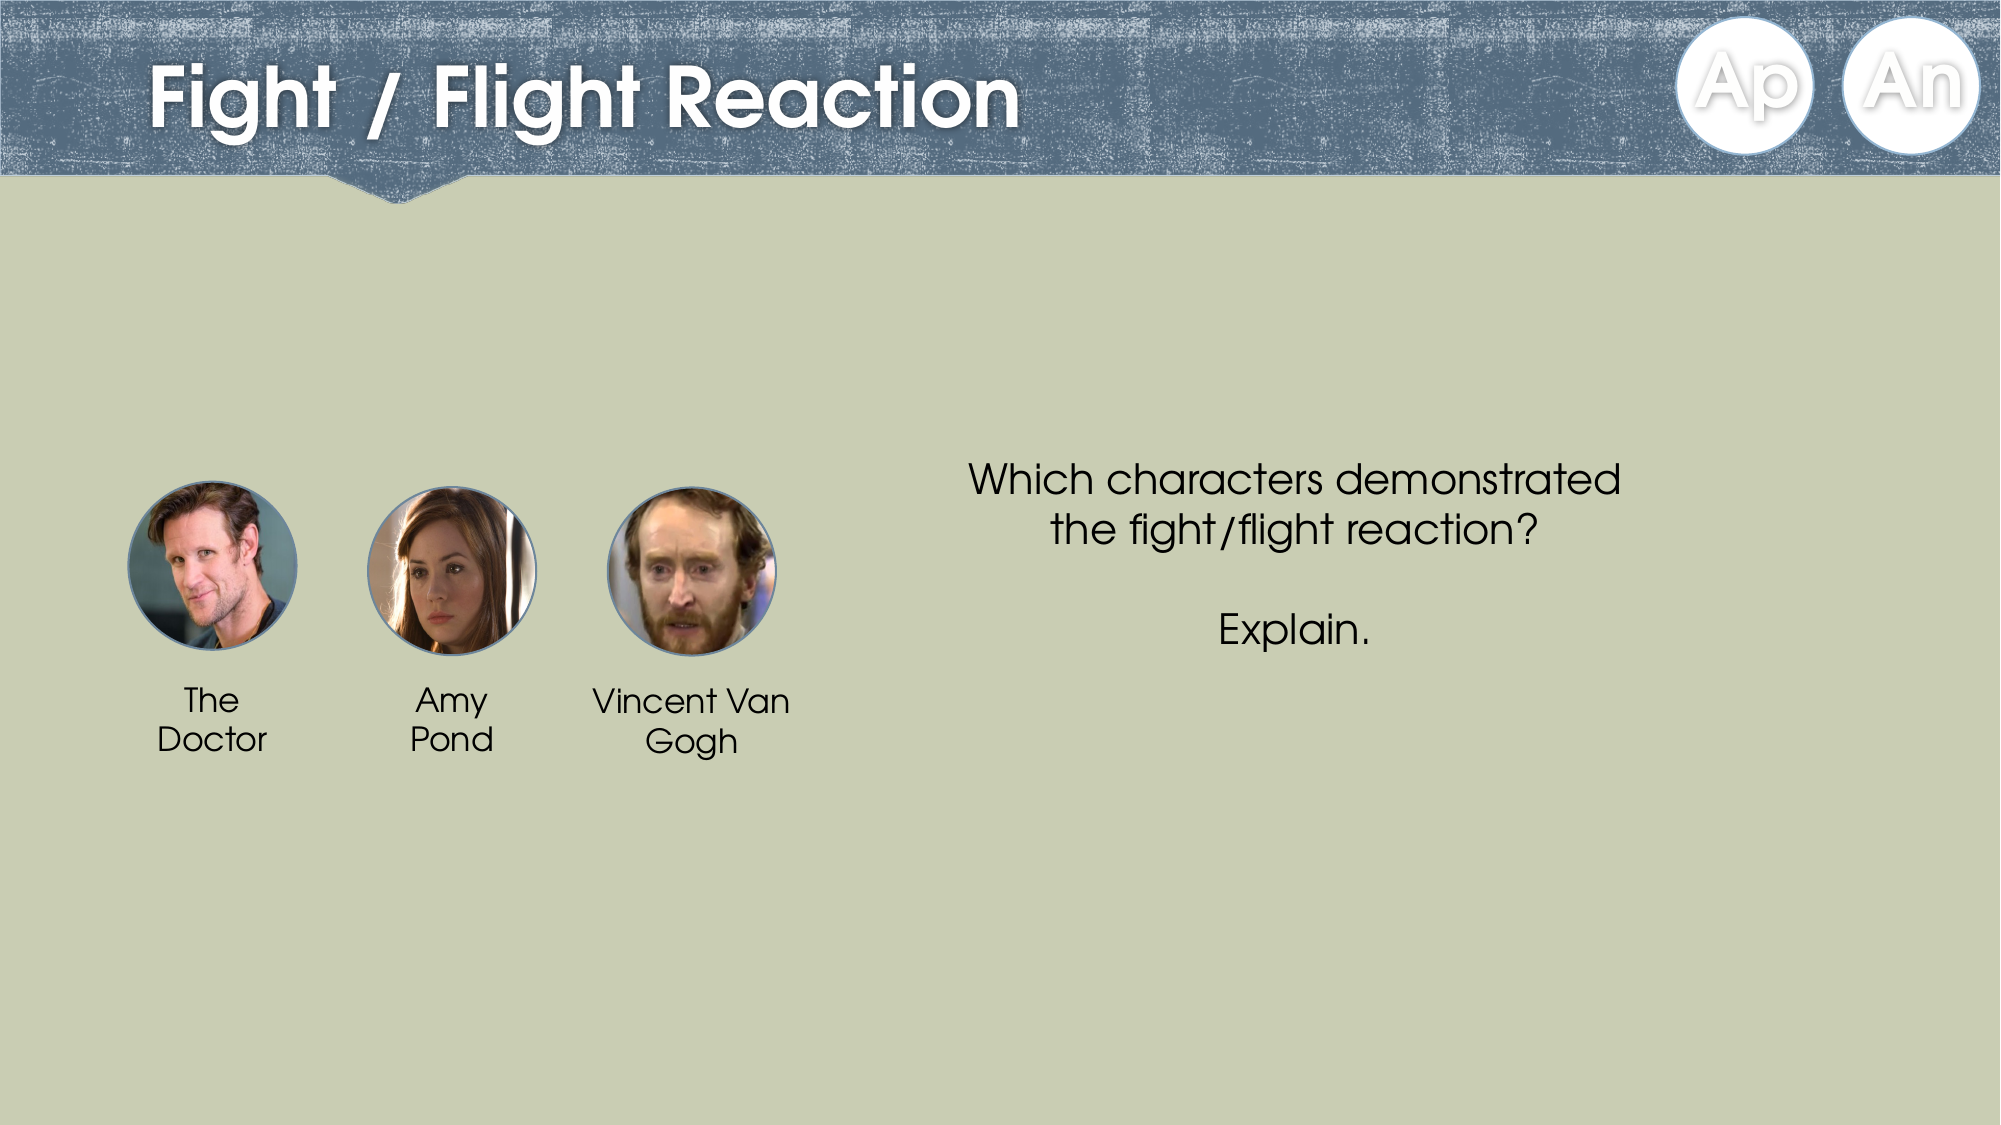

Ap

An
# Fight / Flight Reaction
Which characters demonstrated the fight/flight reaction?

Explain.

The
Doctor
Amy
Pond
Vincent Van Gogh